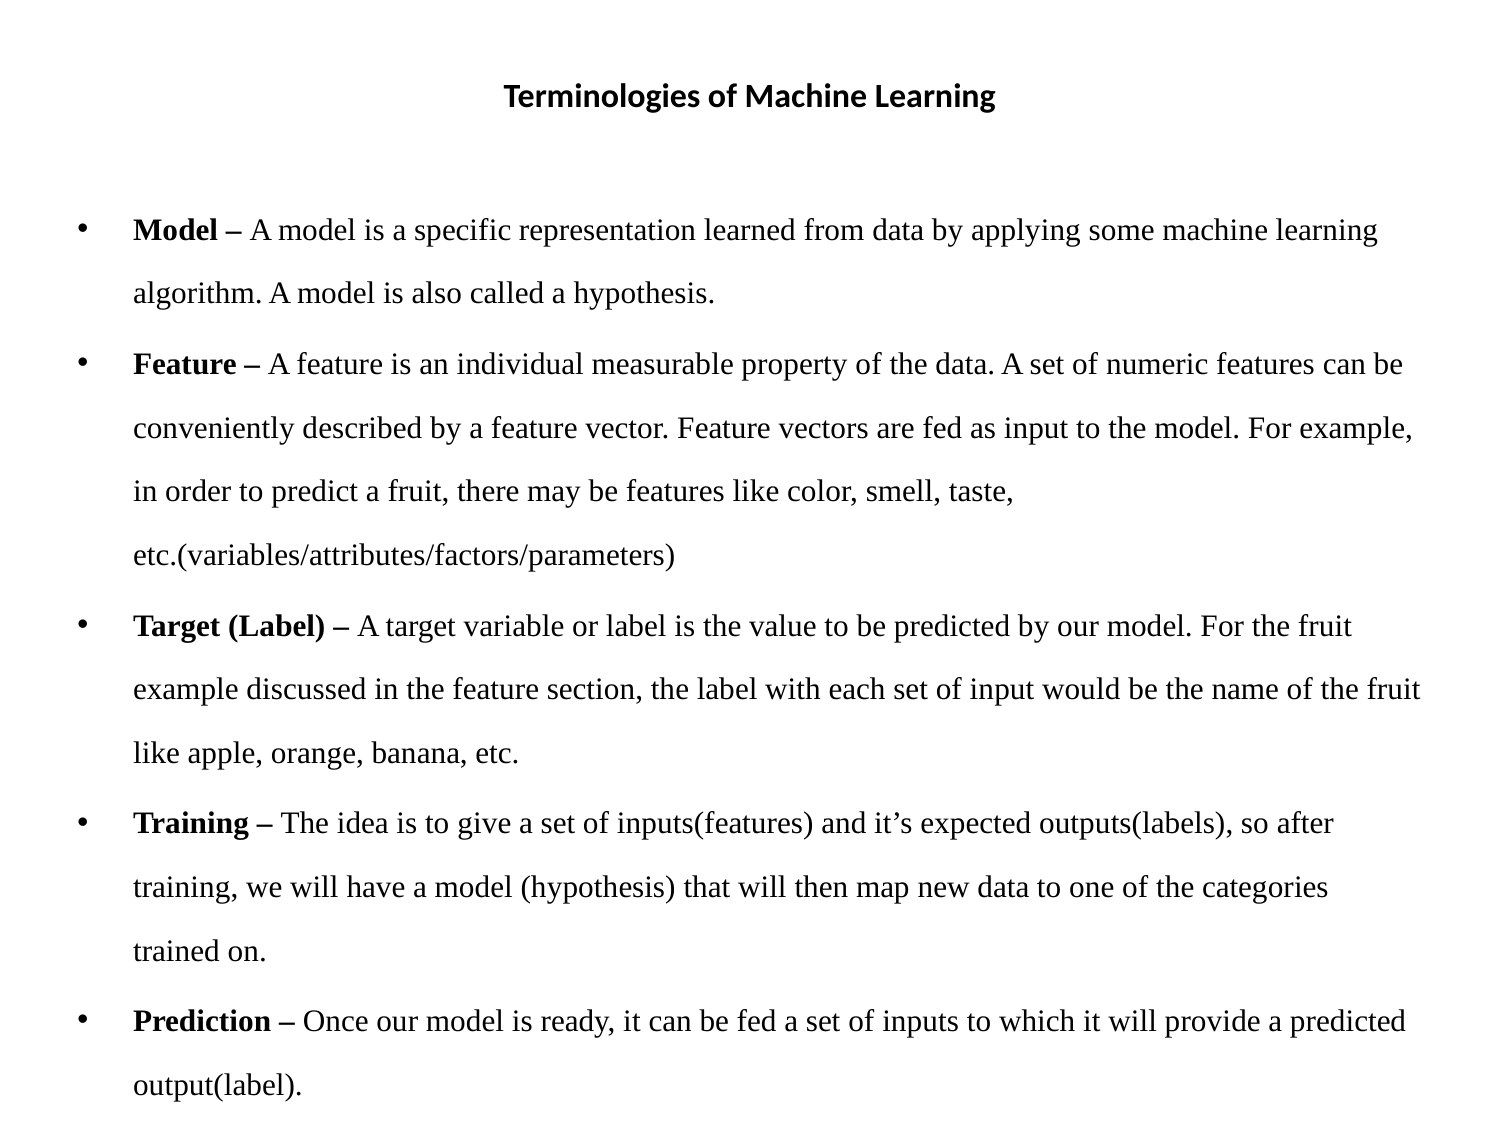

# Terminologies of Machine Learning
Model – A model is a specific representation learned from data by applying some machine learning algorithm. A model is also called a hypothesis.
Feature – A feature is an individual measurable property of the data. A set of numeric features can be conveniently described by a feature vector. Feature vectors are fed as input to the model. For example, in order to predict a fruit, there may be features like color, smell, taste, etc.(variables/attributes/factors/parameters)
Target (Label) – A target variable or label is the value to be predicted by our model. For the fruit example discussed in the feature section, the label with each set of input would be the name of the fruit like apple, orange, banana, etc.
Training – The idea is to give a set of inputs(features) and it’s expected outputs(labels), so after training, we will have a model (hypothesis) that will then map new data to one of the categories trained on.
Prediction – Once our model is ready, it can be fed a set of inputs to which it will provide a predicted output(label).